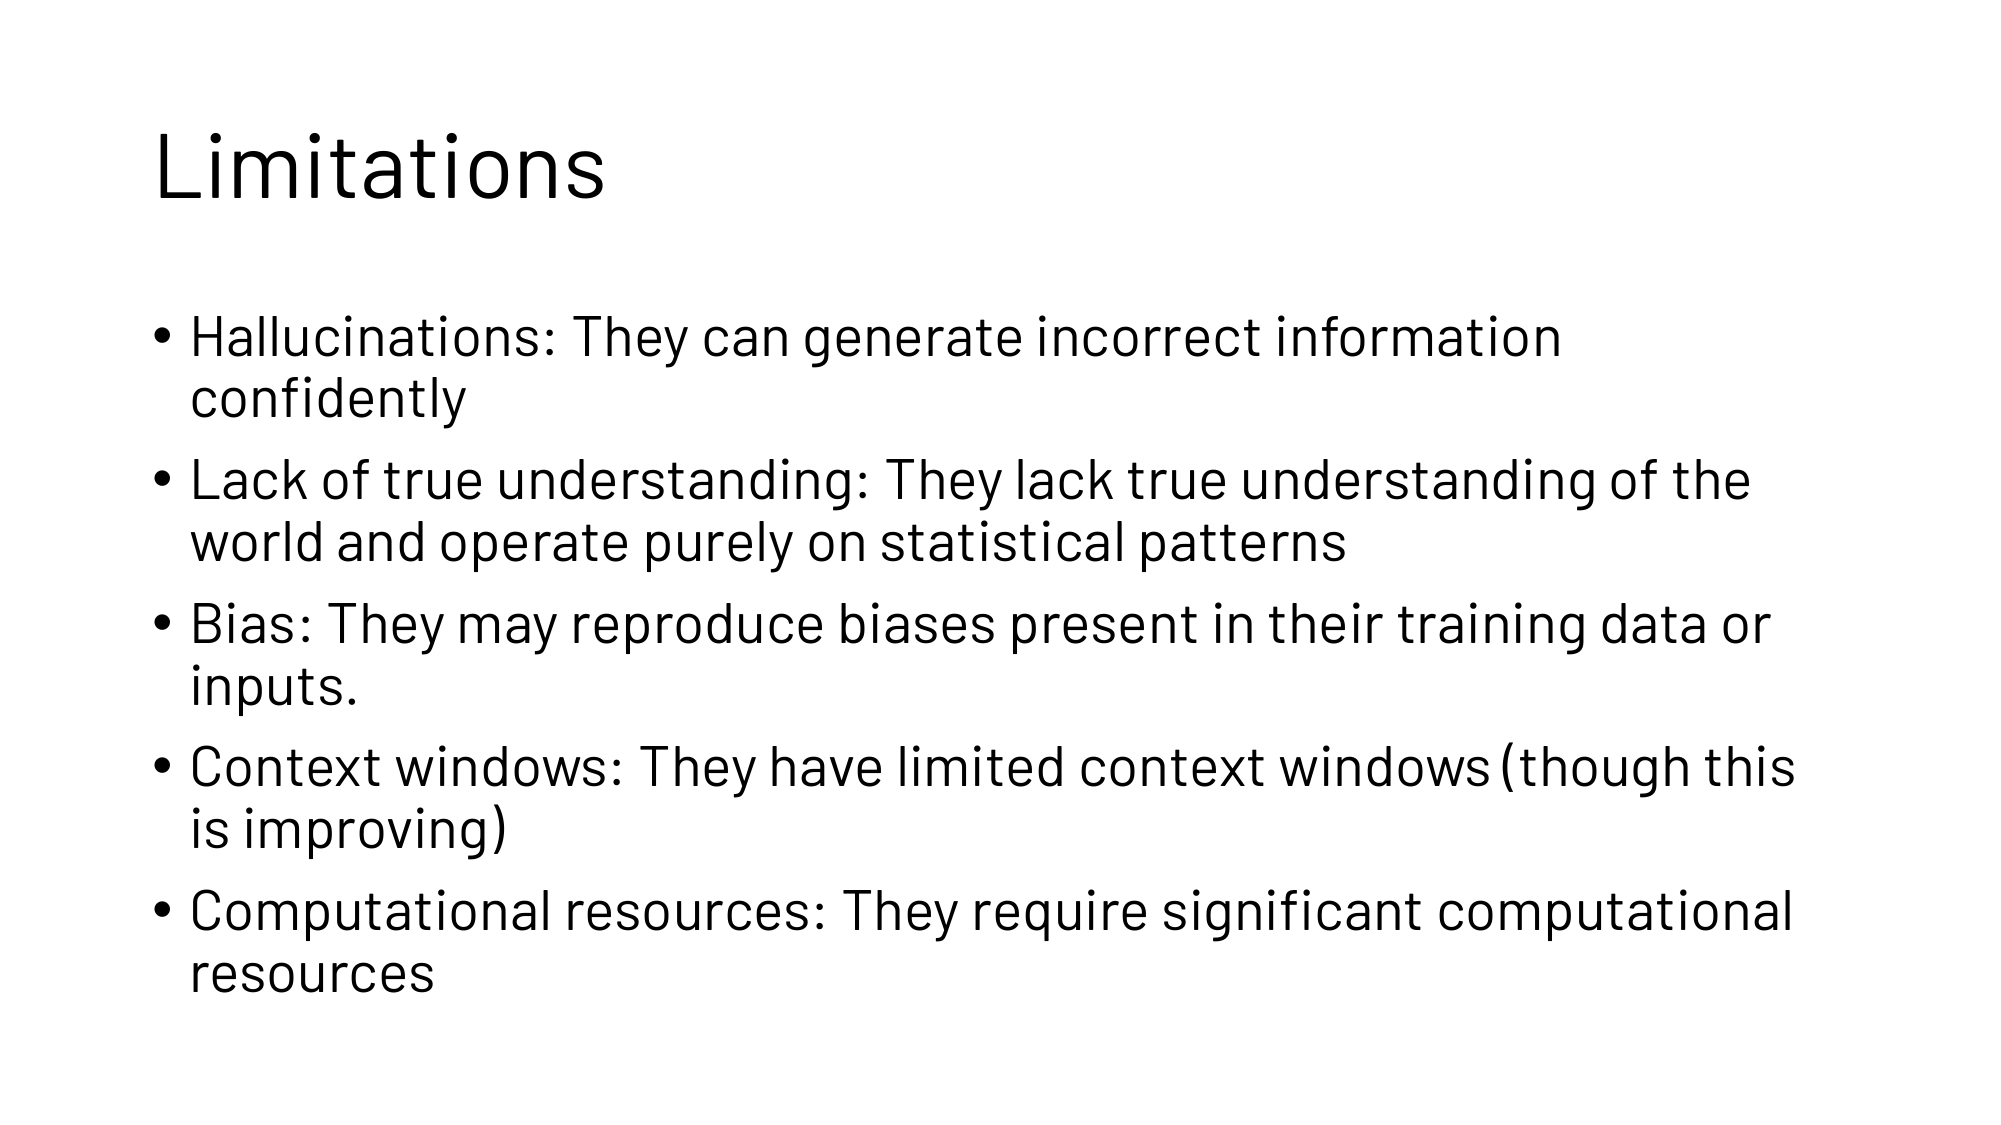

# Limitations
Hallucinations: They can generate incorrect information confidently
Lack of true understanding: They lack true understanding of the world and operate purely on statistical patterns
Bias: They may reproduce biases present in their training data or inputs.
Context windows: They have limited context windows (though this is improving)
Computational resources: They require significant computational resources